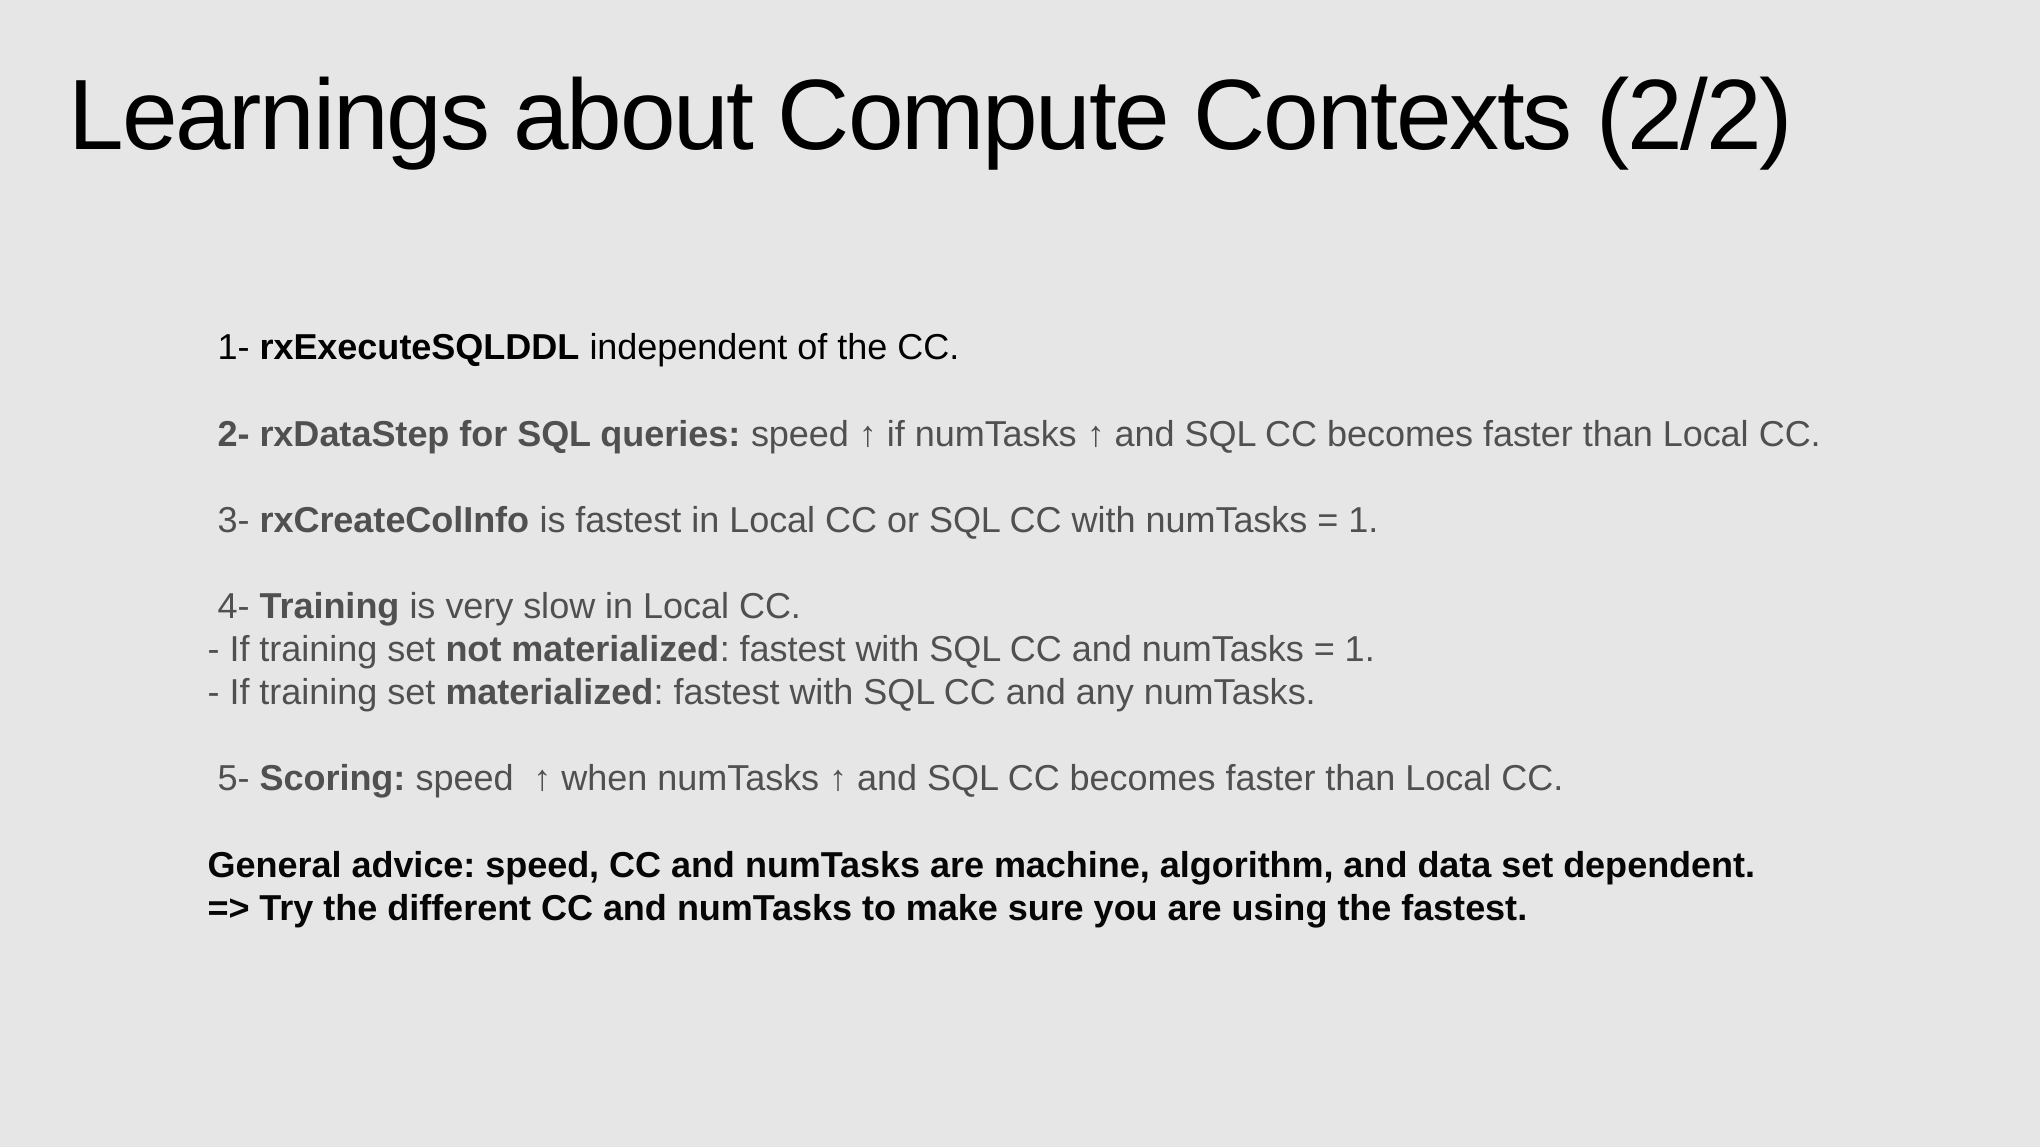

# Learnings about Compute Contexts (2/2)
 1- rxExecuteSQLDDL independent of the CC.

 2- rxDataStep for SQL queries: speed ↑ if numTasks ↑ and SQL CC becomes faster than Local CC.

 3- rxCreateColInfo is fastest in Local CC or SQL CC with numTasks = 1.

 4- Training is very slow in Local CC.
- If training set not materialized: fastest with SQL CC and numTasks = 1.
- If training set materialized: fastest with SQL CC and any numTasks.

 5- Scoring: speed  ↑ when numTasks ↑ and SQL CC becomes faster than Local CC.

General advice: speed, CC and numTasks are machine, algorithm, and data set dependent.
=> Try the different CC and numTasks to make sure you are using the fastest.